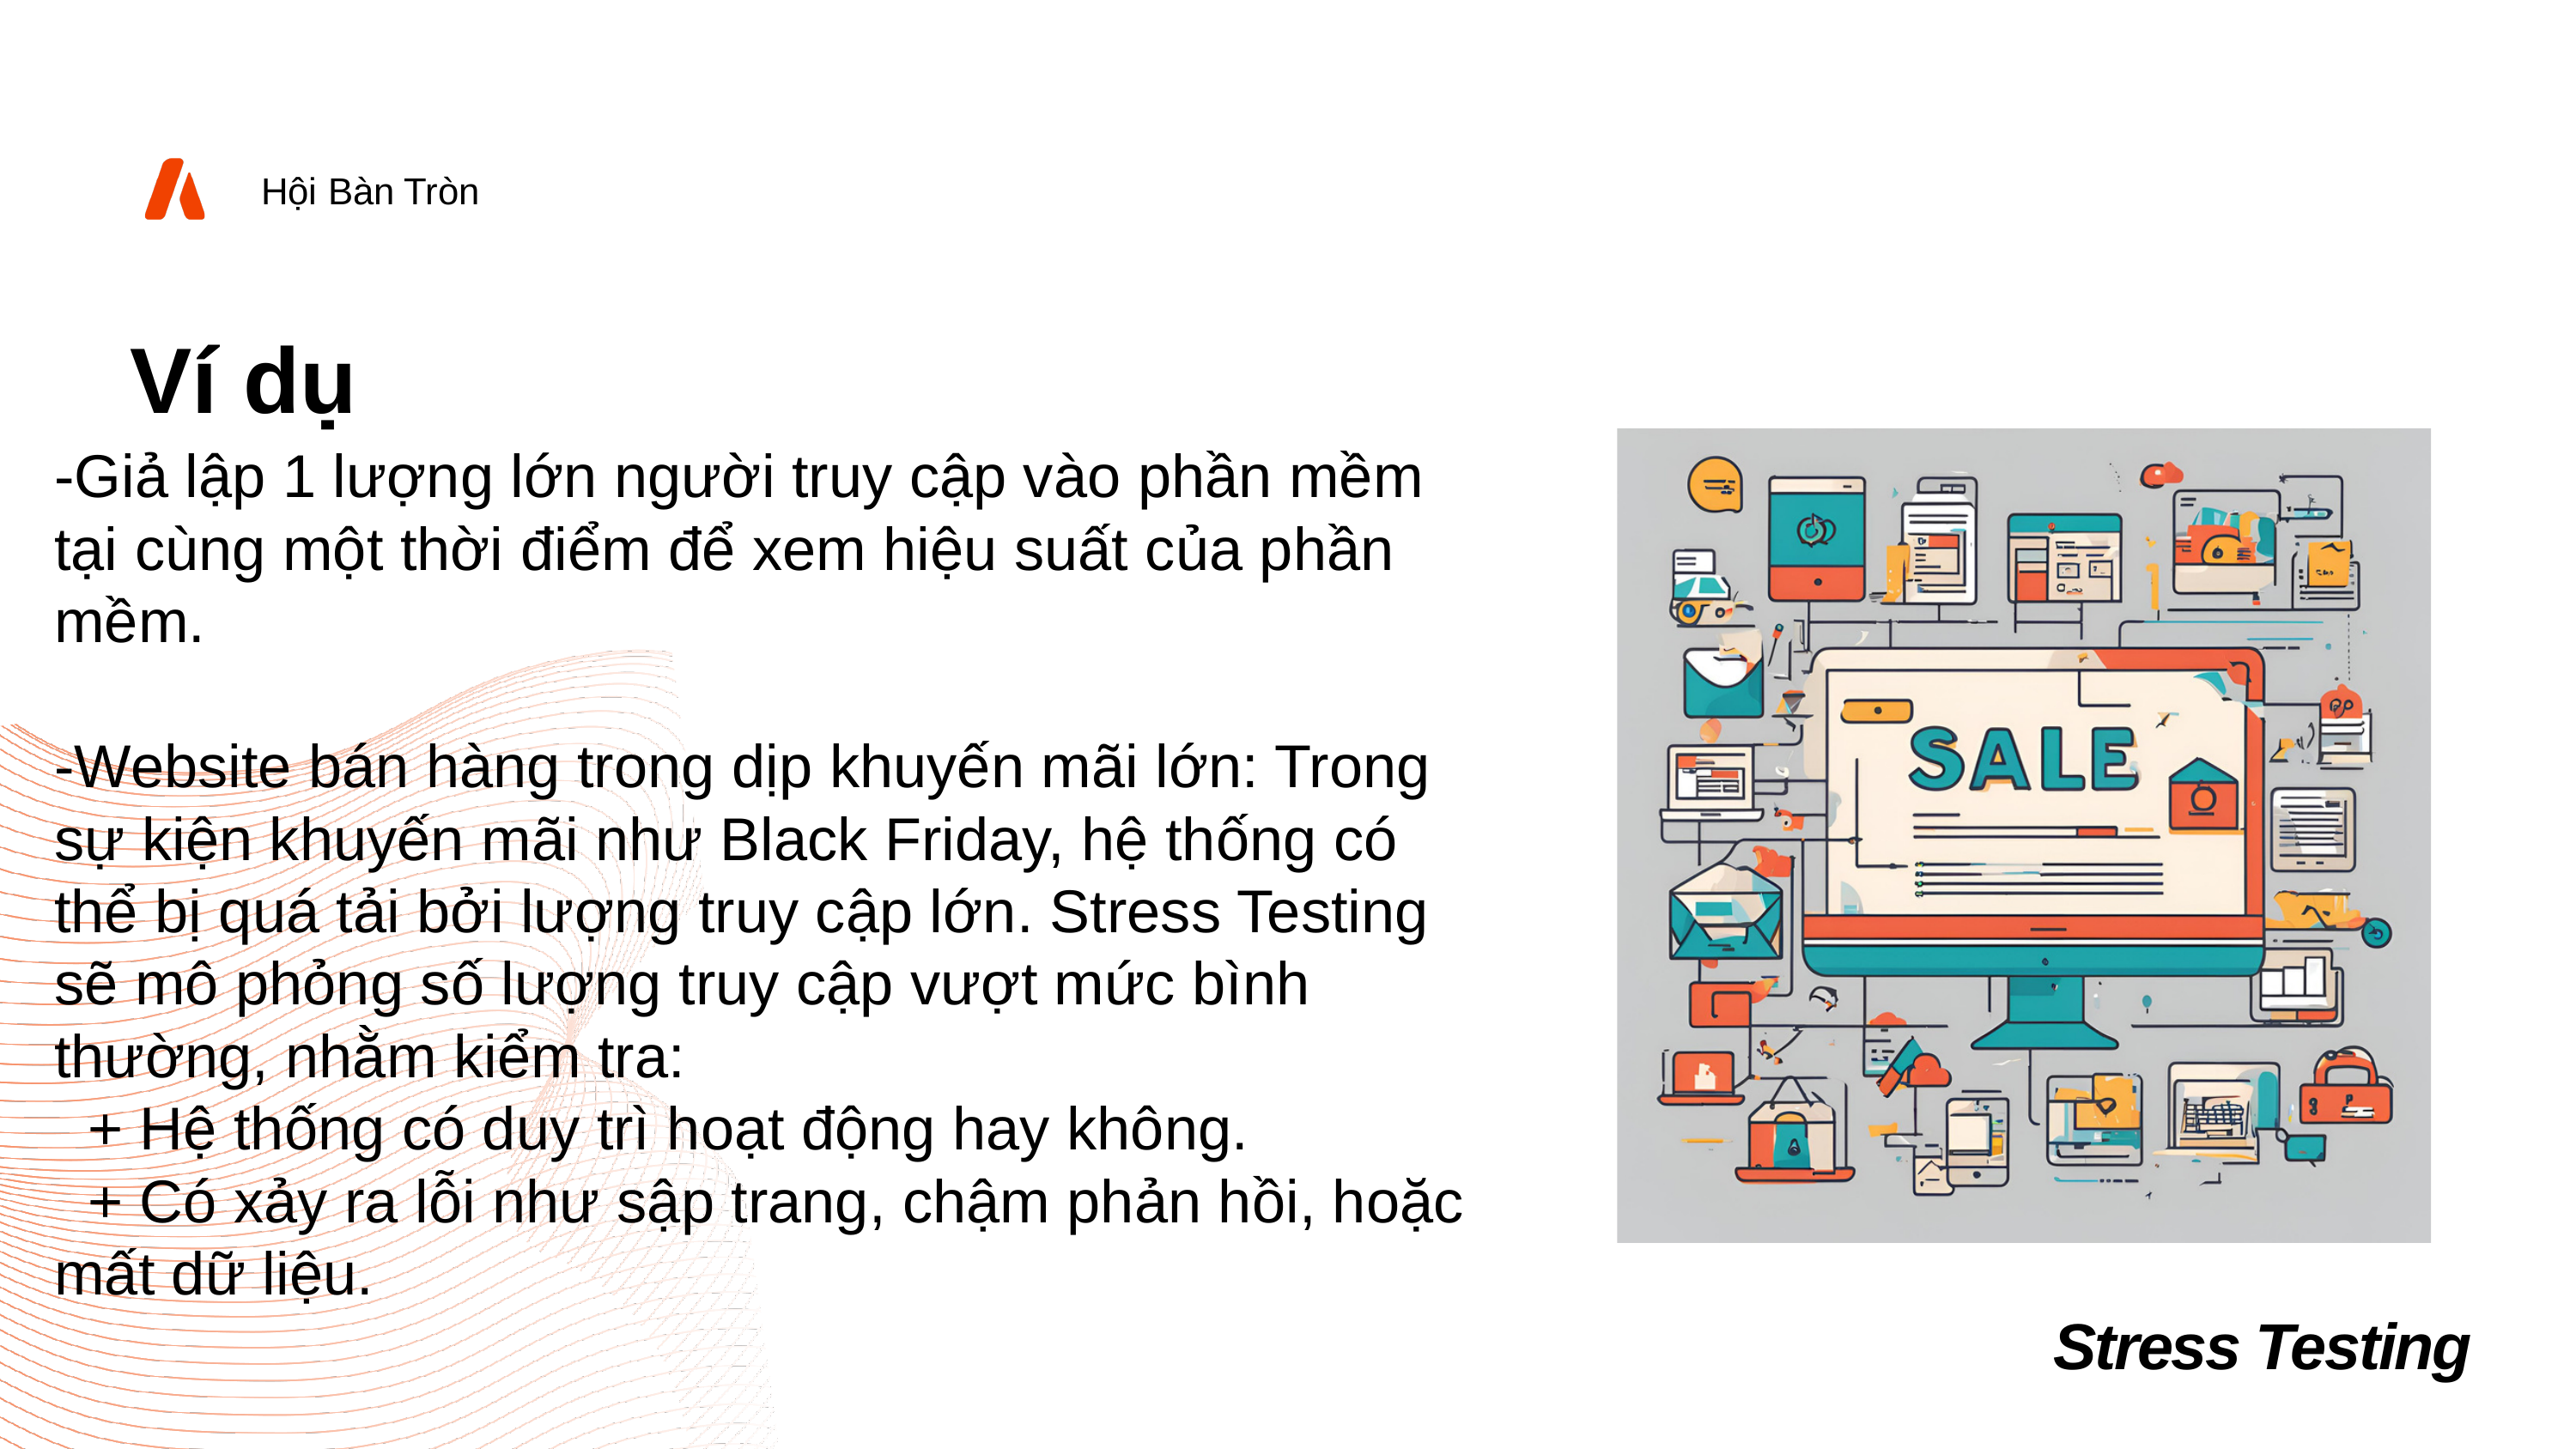

Hội Bàn Tròn
Ví dụ

-Giả lập 1 lượng lớn người truy cập vào phần mềm tại cùng một thời điểm để xem hiệu suất của phần mềm.

-Website bán hàng trong dịp khuyến mãi lớn: Trong sự kiện khuyến mãi như Black Friday, hệ thống có thể bị quá tải bởi lượng truy cập lớn. Stress Testing sẽ mô phỏng số lượng truy cập vượt mức bình thường, nhằm kiểm tra:
  + Hệ thống có duy trì hoạt động hay không.
  + Có xảy ra lỗi như sập trang, chậm phản hồi, hoặc mất dữ liệu.

Stress Testing